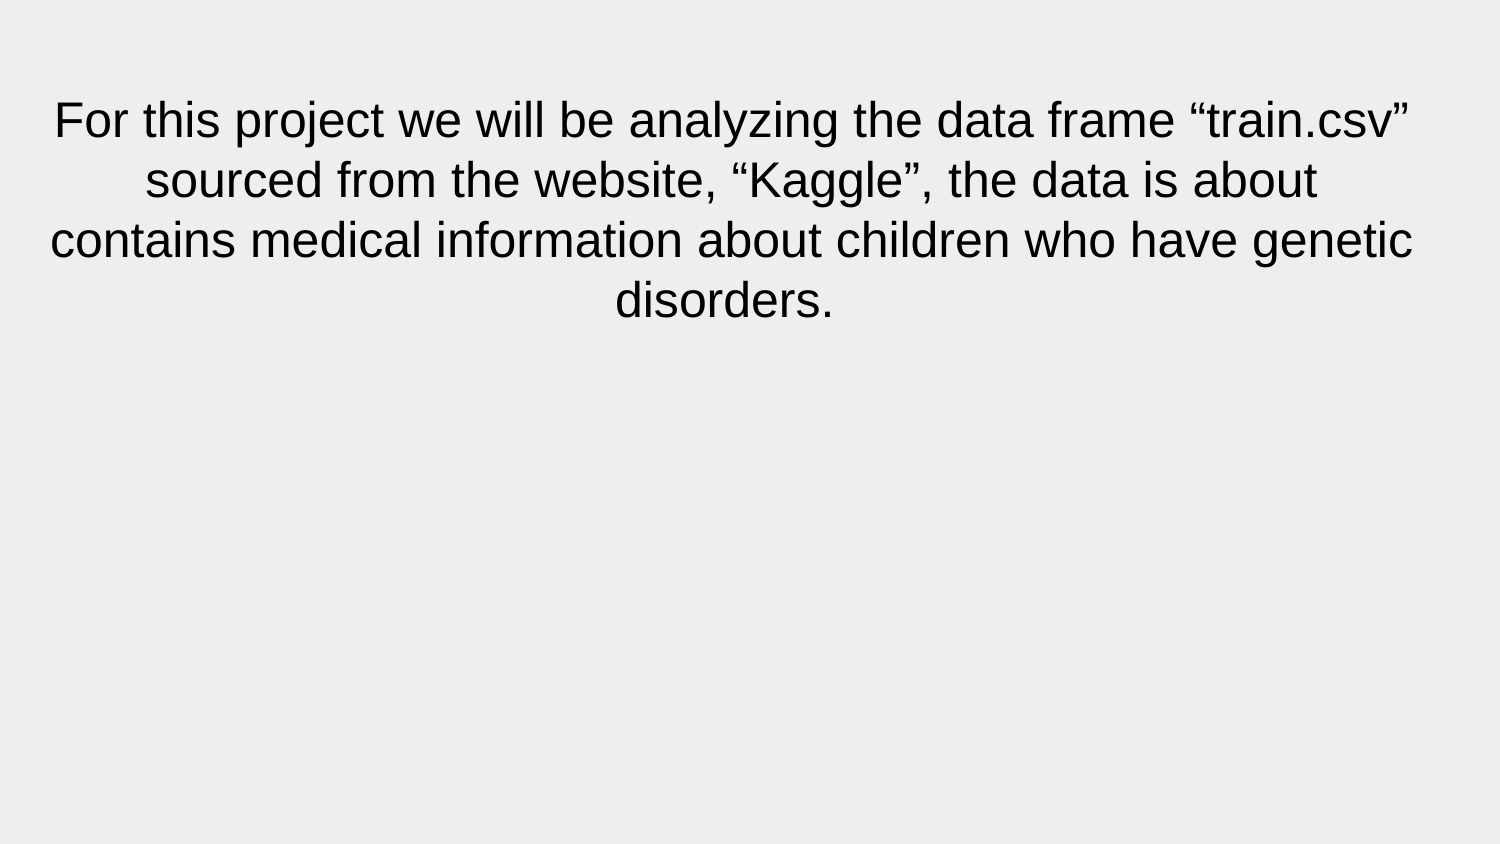

# For this project we will be analyzing the data frame “train.csv” sourced from the website, “Kaggle”, the data is about contains medical information about children who have genetic disorders.